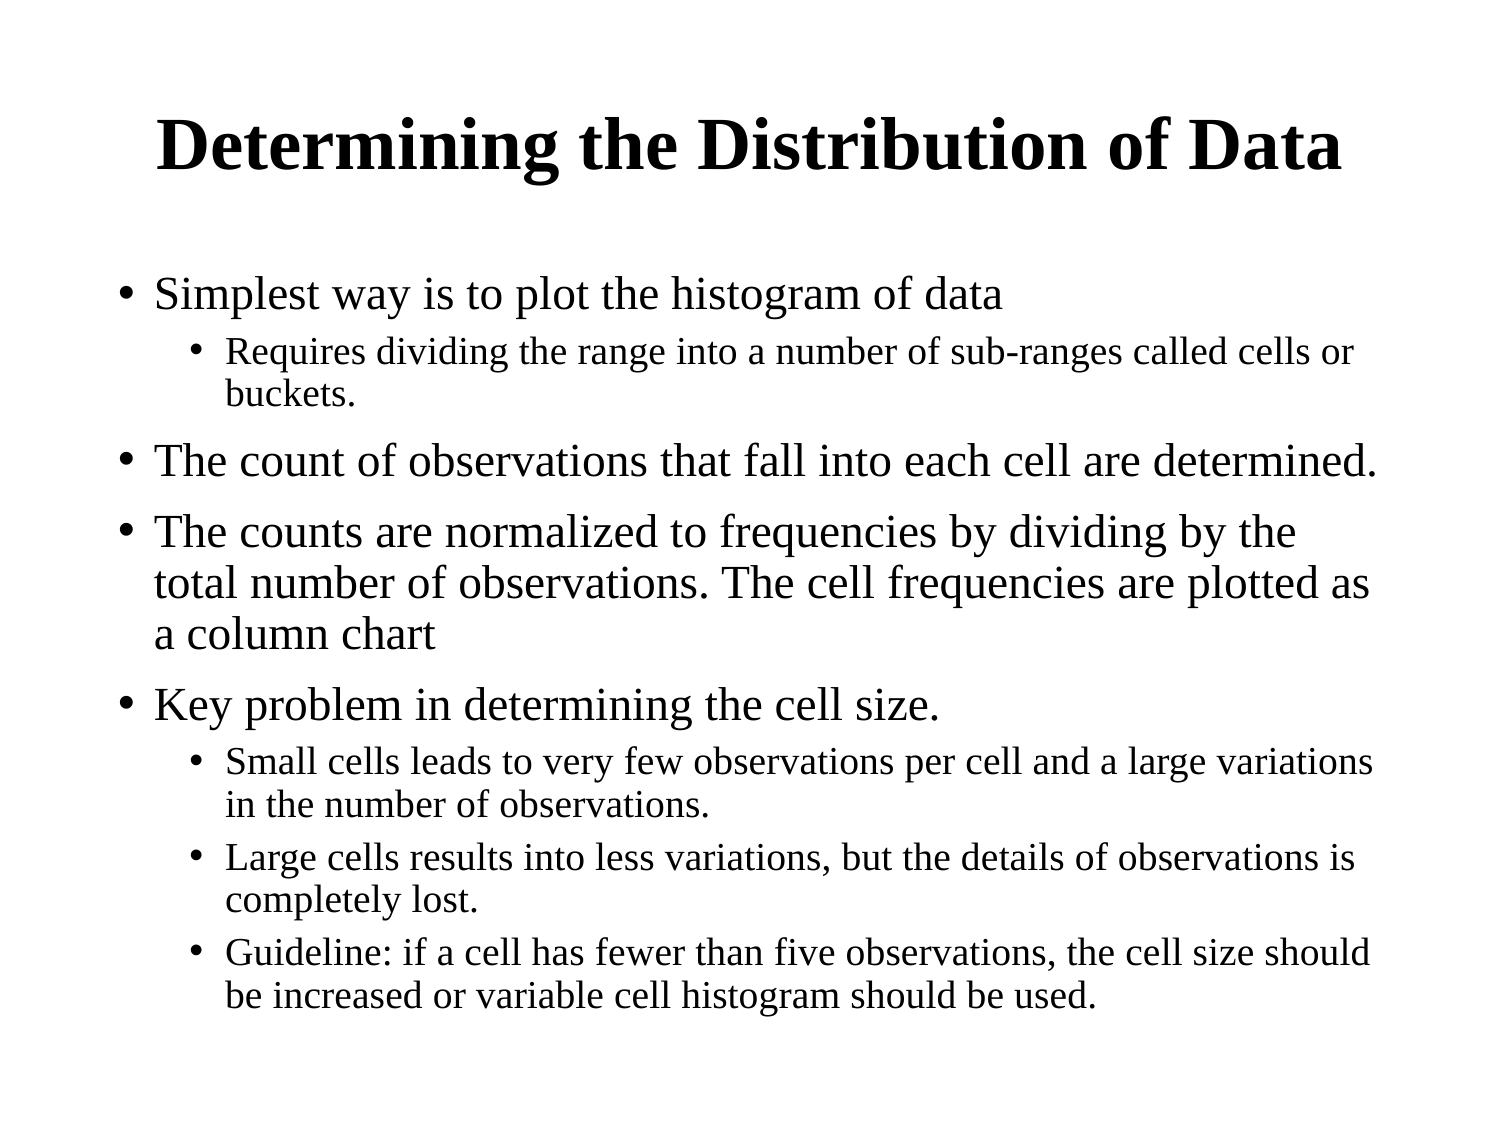

# Determining the Distribution of Data
Simplest way is to plot the histogram of data
Requires dividing the range into a number of sub-ranges called cells or buckets.
The count of observations that fall into each cell are determined.
The counts are normalized to frequencies by dividing by the total number of observations. The cell frequencies are plotted as a column chart
Key problem in determining the cell size.
Small cells leads to very few observations per cell and a large variations in the number of observations.
Large cells results into less variations, but the details of observations is completely lost.
Guideline: if a cell has fewer than five observations, the cell size should be increased or variable cell histogram should be used.